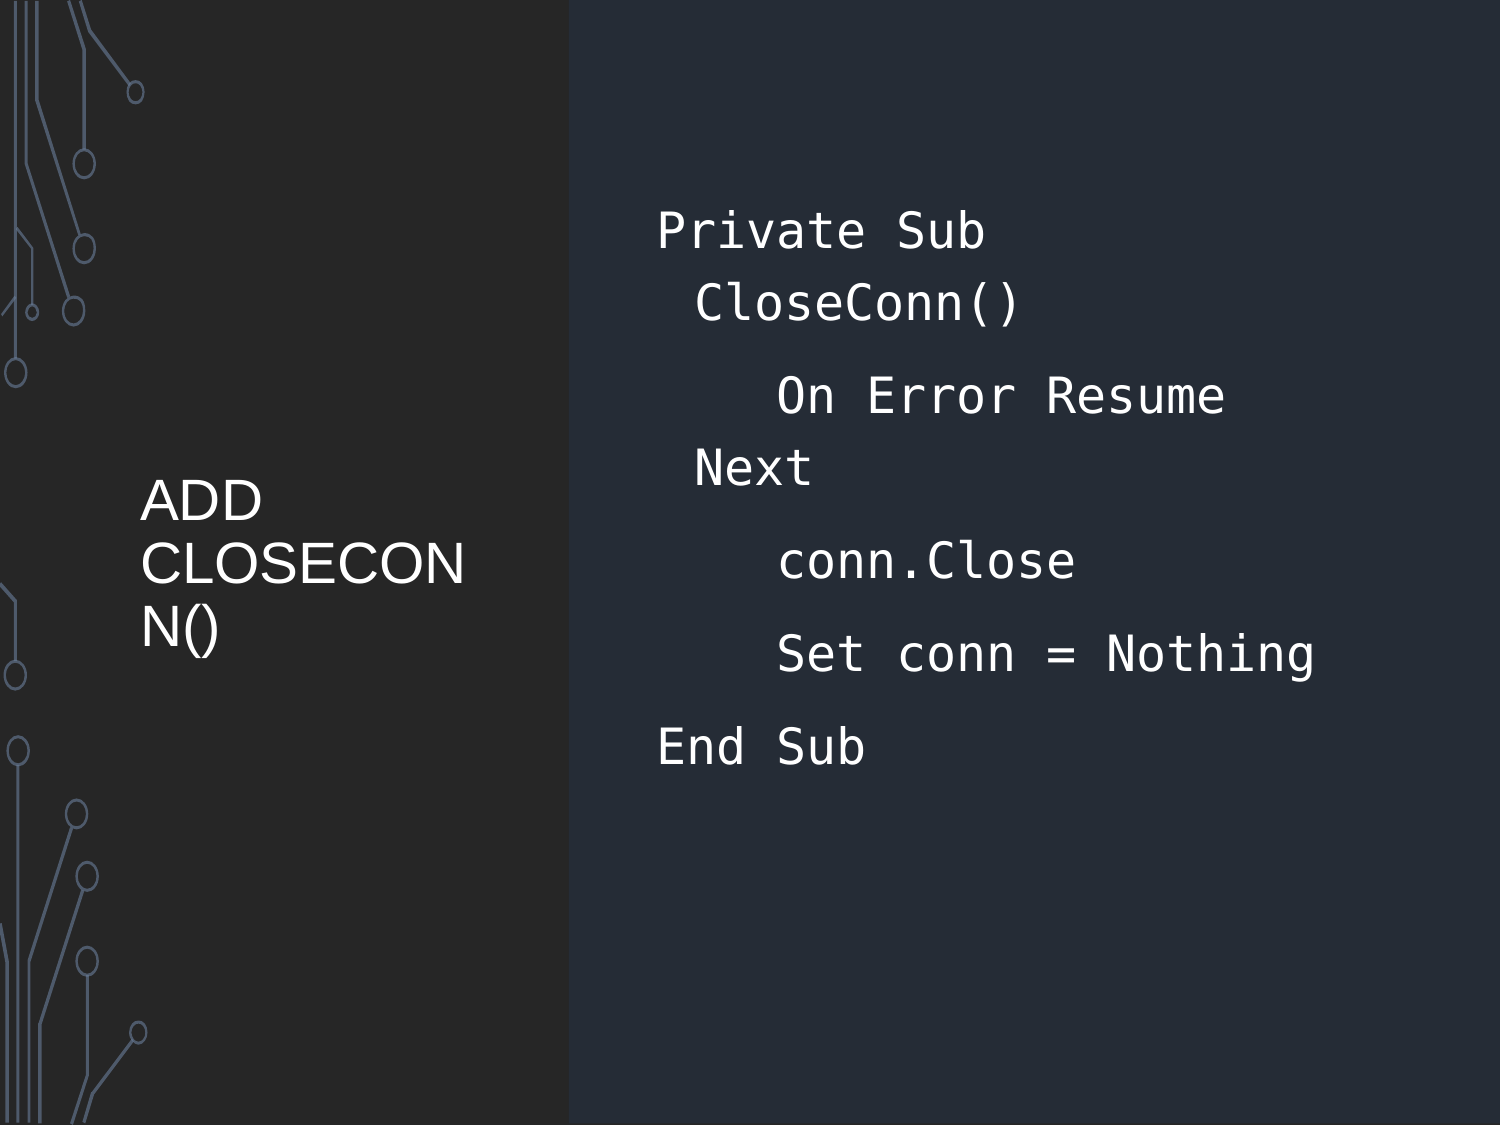

# Add CloseConn()
Private Sub CloseConn()
    On Error Resume Next
    conn.Close
    Set conn = Nothing
End Sub